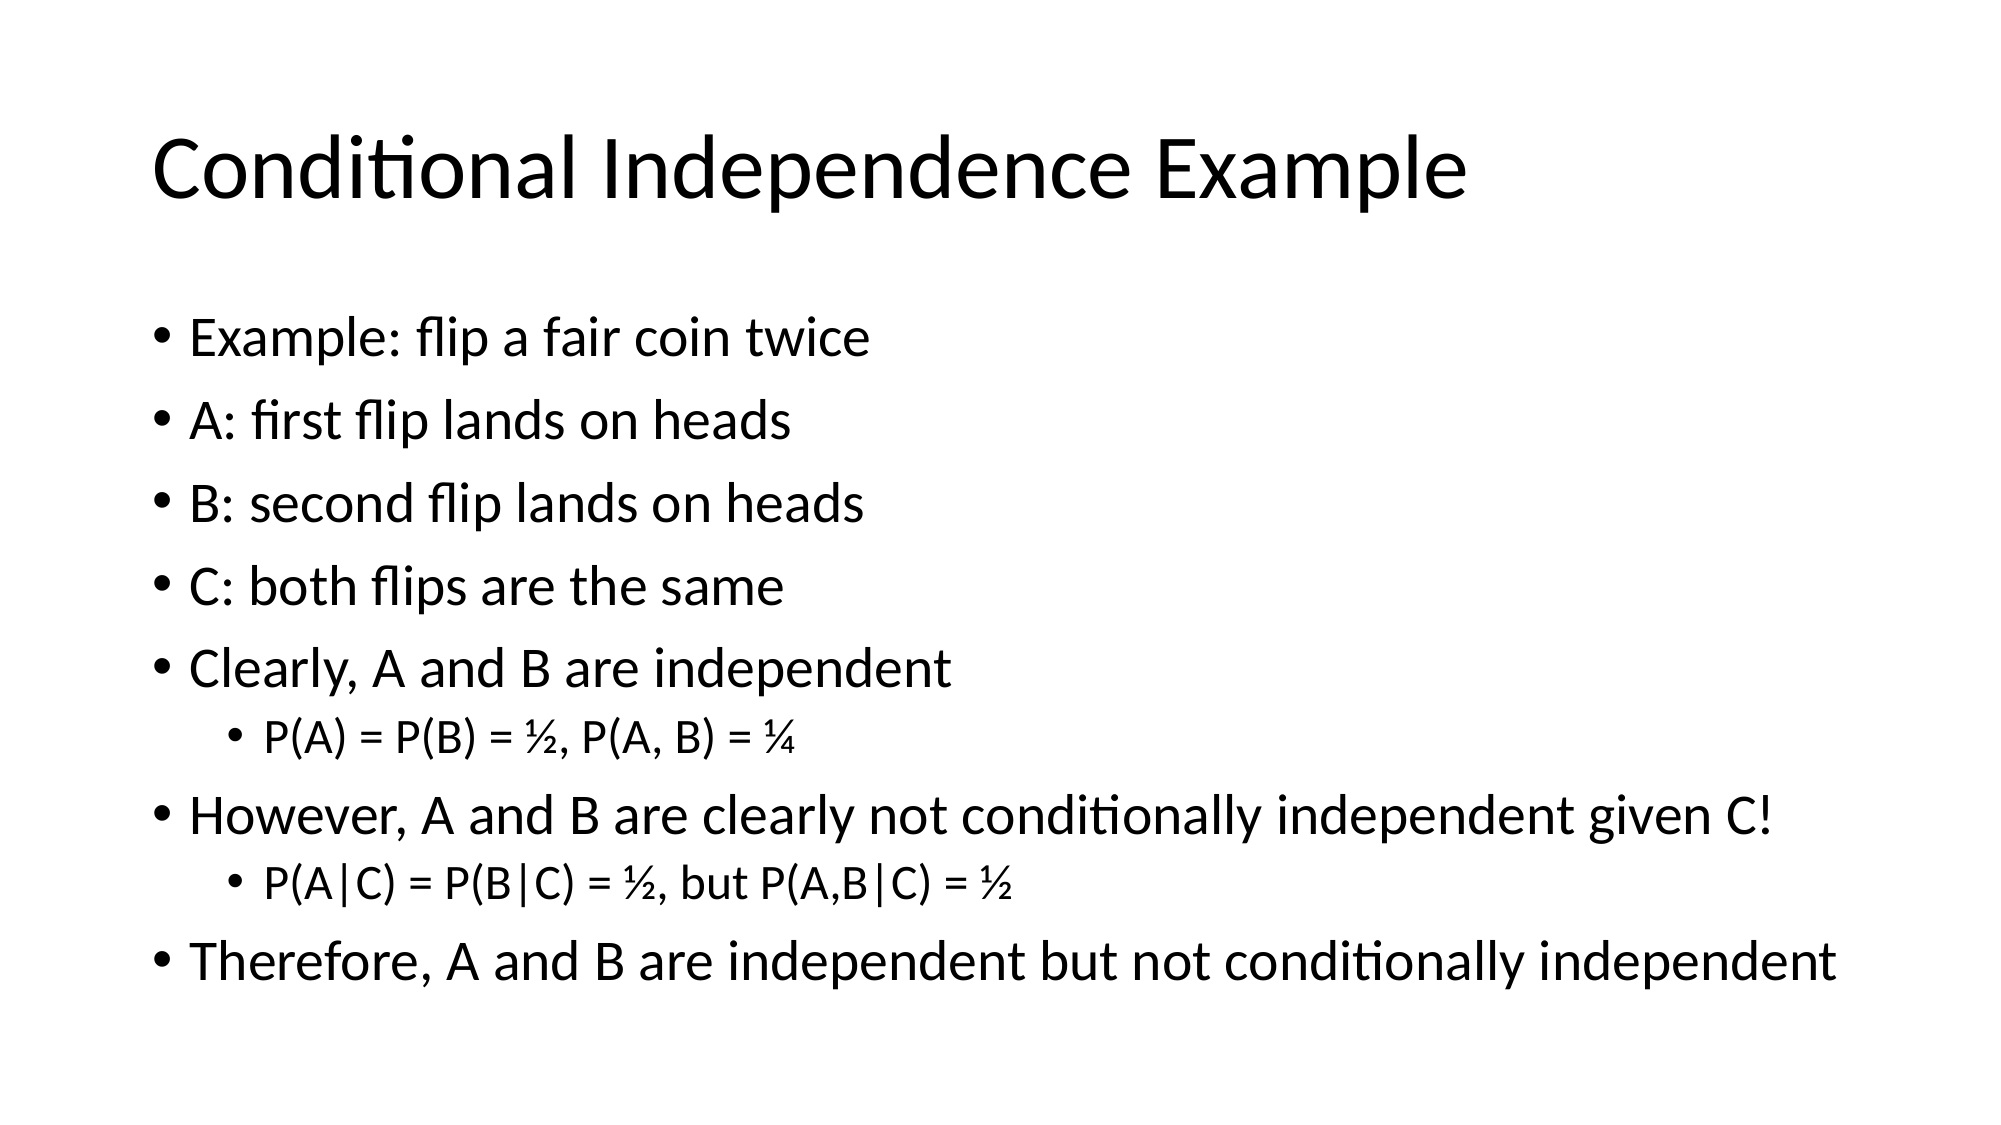

# Conditional Independence Example
Example: flip a fair coin twice
A: first flip lands on heads
B: second flip lands on heads
C: both flips are the same
Clearly, A and B are independent
P(A) = P(B) = ½, P(A, B) = ¼
However, A and B are clearly not conditionally independent given C!
P(A|C) = P(B|C) = ½, but P(A,B|C) = ½
Therefore, A and B are independent but not conditionally independent